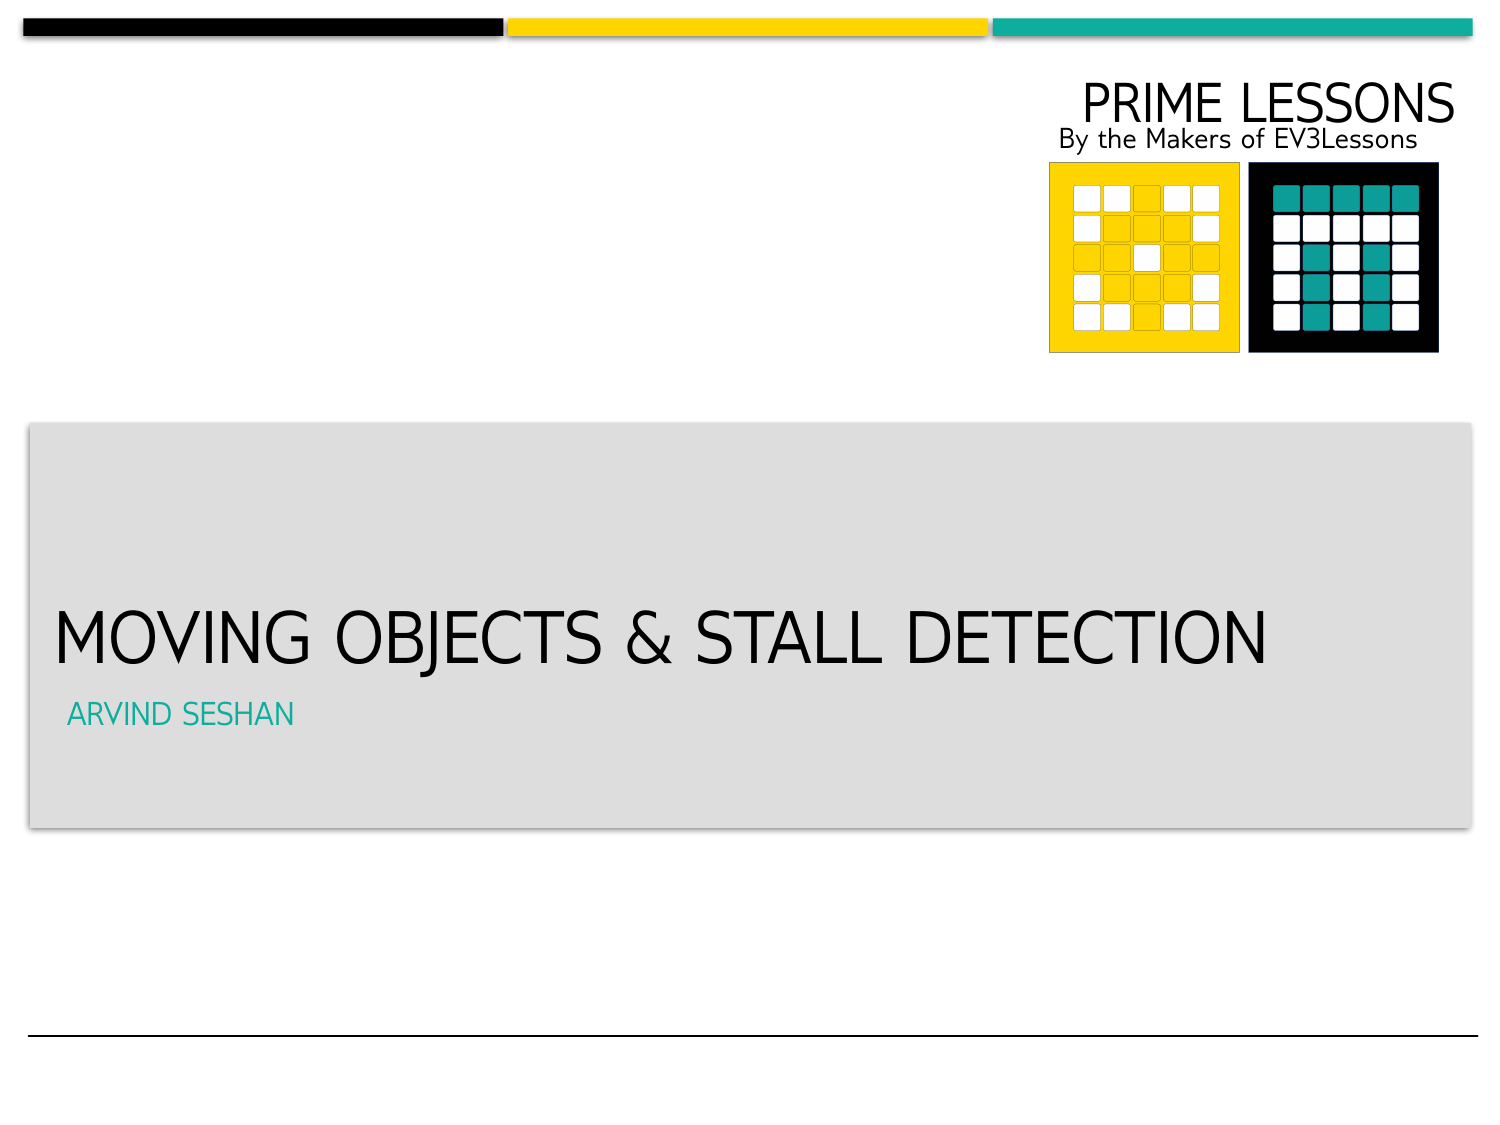

# moving objects & Stall Detection
Arvind Seshan